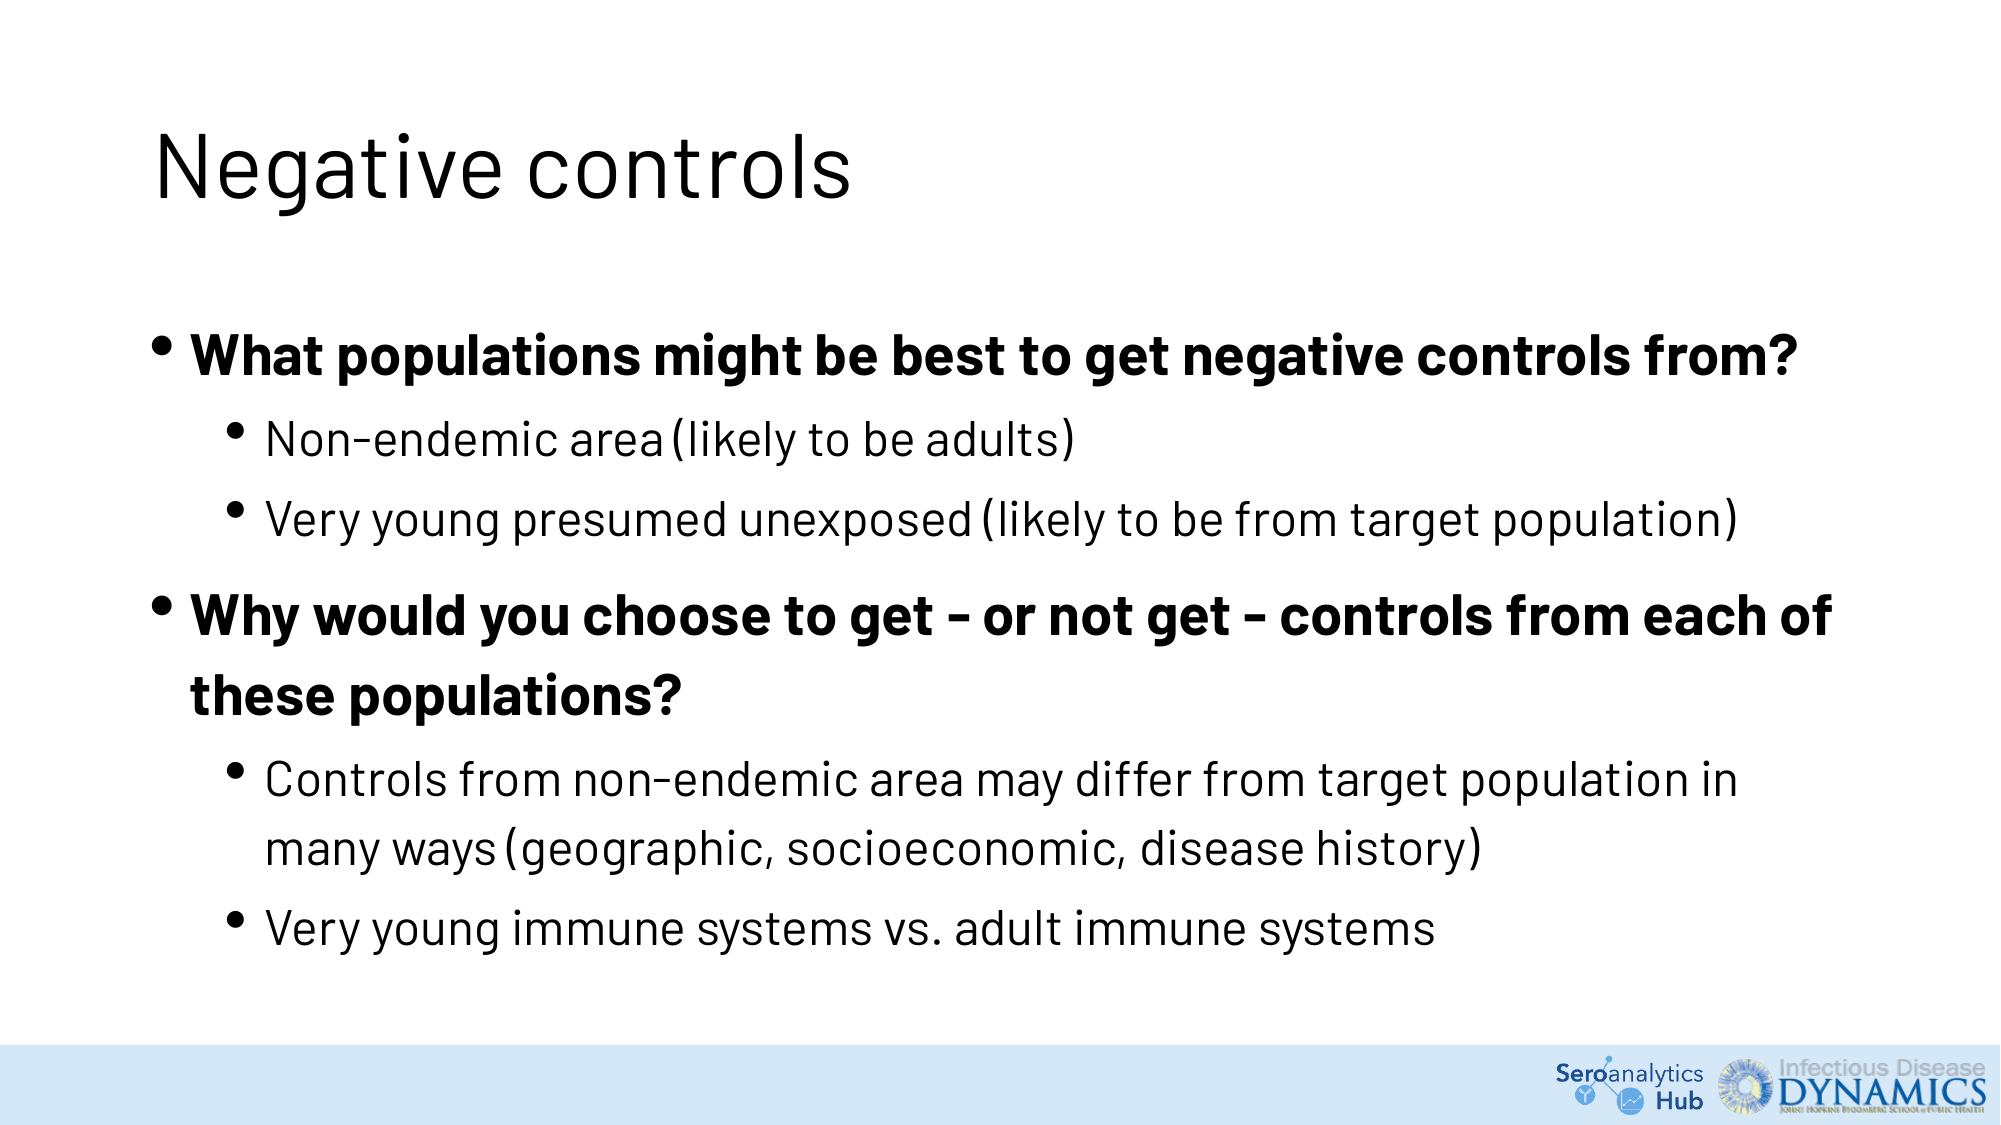

# Negative controls
What populations might be best to get negative controls from?
Non-endemic area (likely to be adults)
Very young presumed unexposed (likely to be from target population)
Why would you choose to get - or not get - controls from each of these populations?
Controls from non-endemic area may differ from target population in many ways (geographic, socioeconomic, disease history)
Very young immune systems vs. adult immune systems